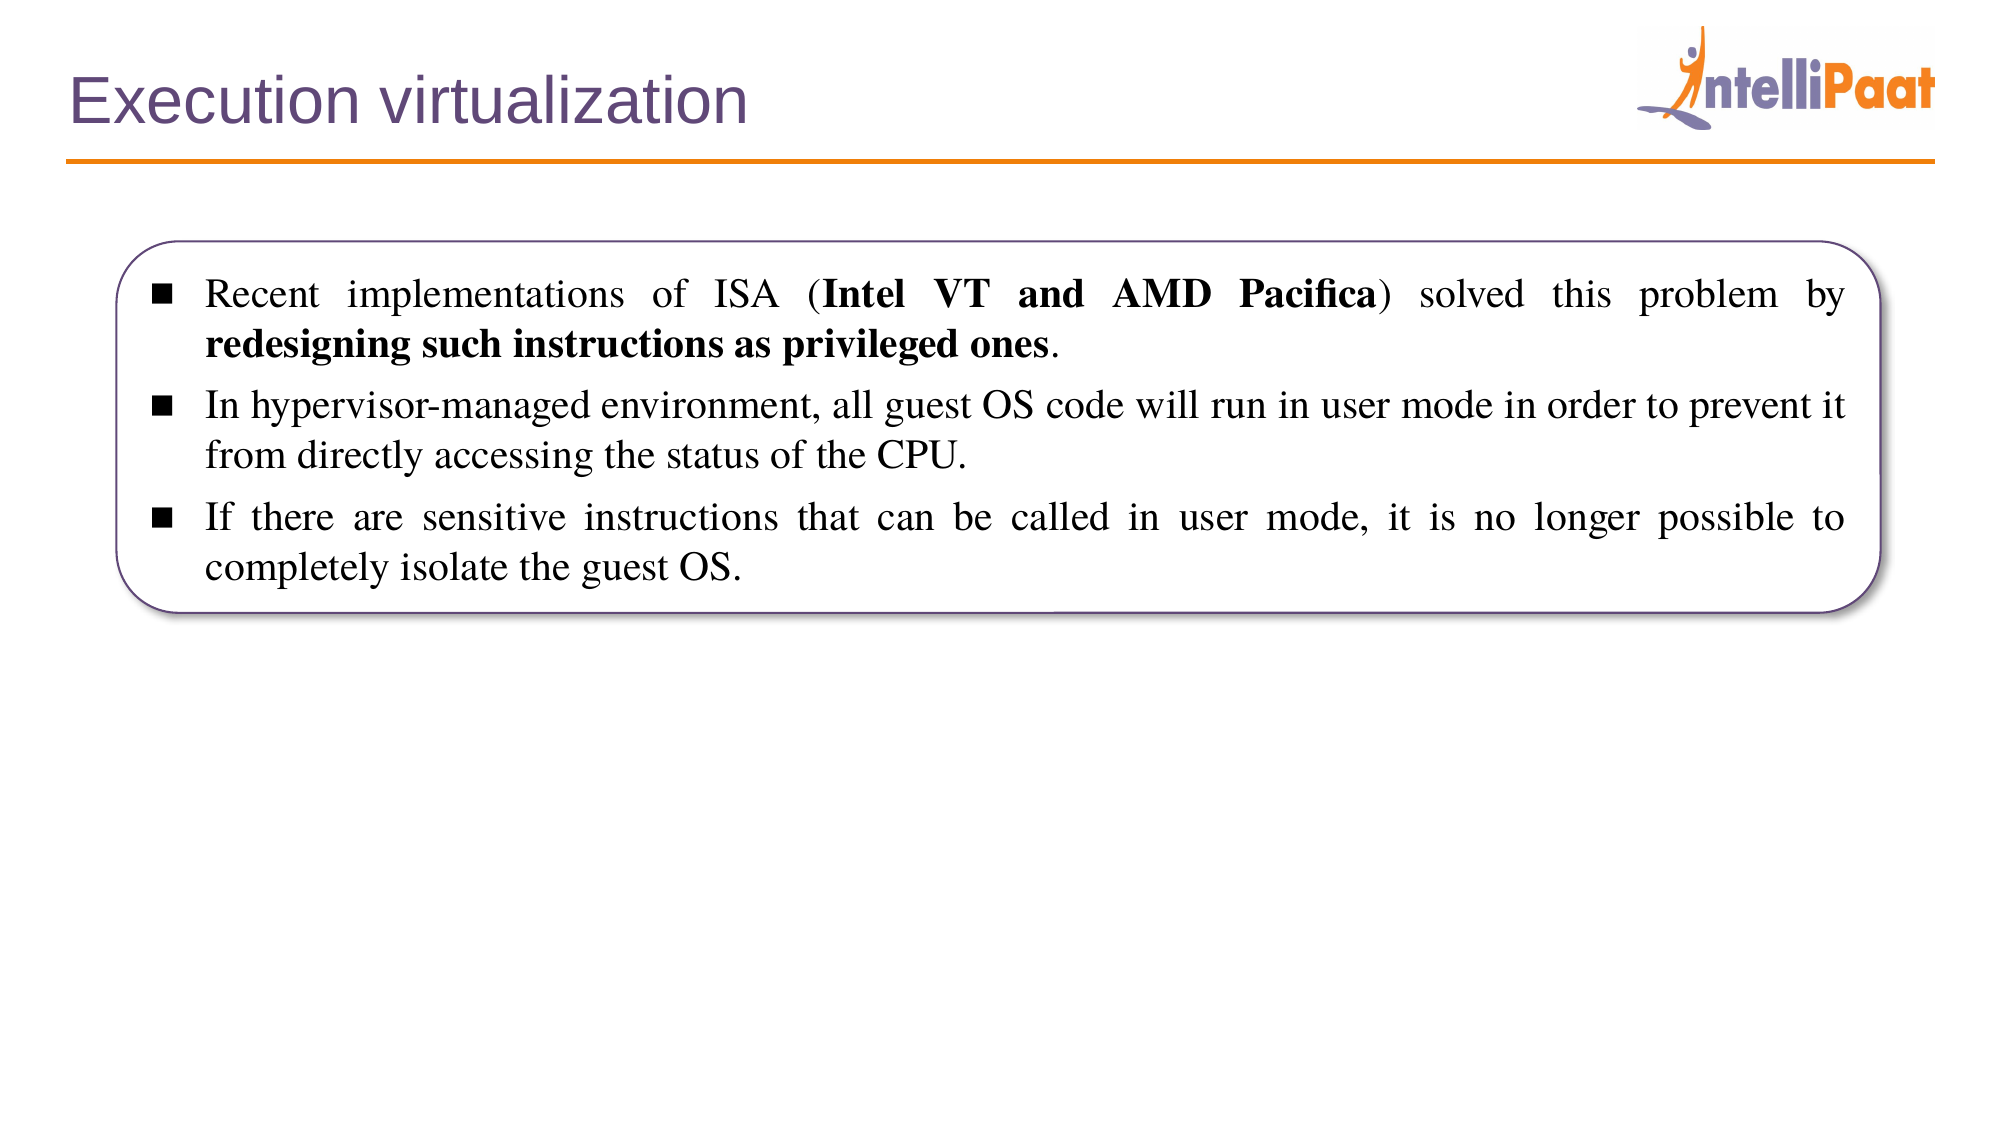

Execution virtualization

Recent implementations of ISA (Intel VT and AMD Pacifica) solved this problem by redesigning such instructions as privileged ones.
In hypervisor-managed environment, all guest OS code will run in user mode in order to prevent it from directly accessing the status of the CPU.
If there are sensitive instructions that can be called in user mode, it is no longer possible to completely isolate the guest OS.